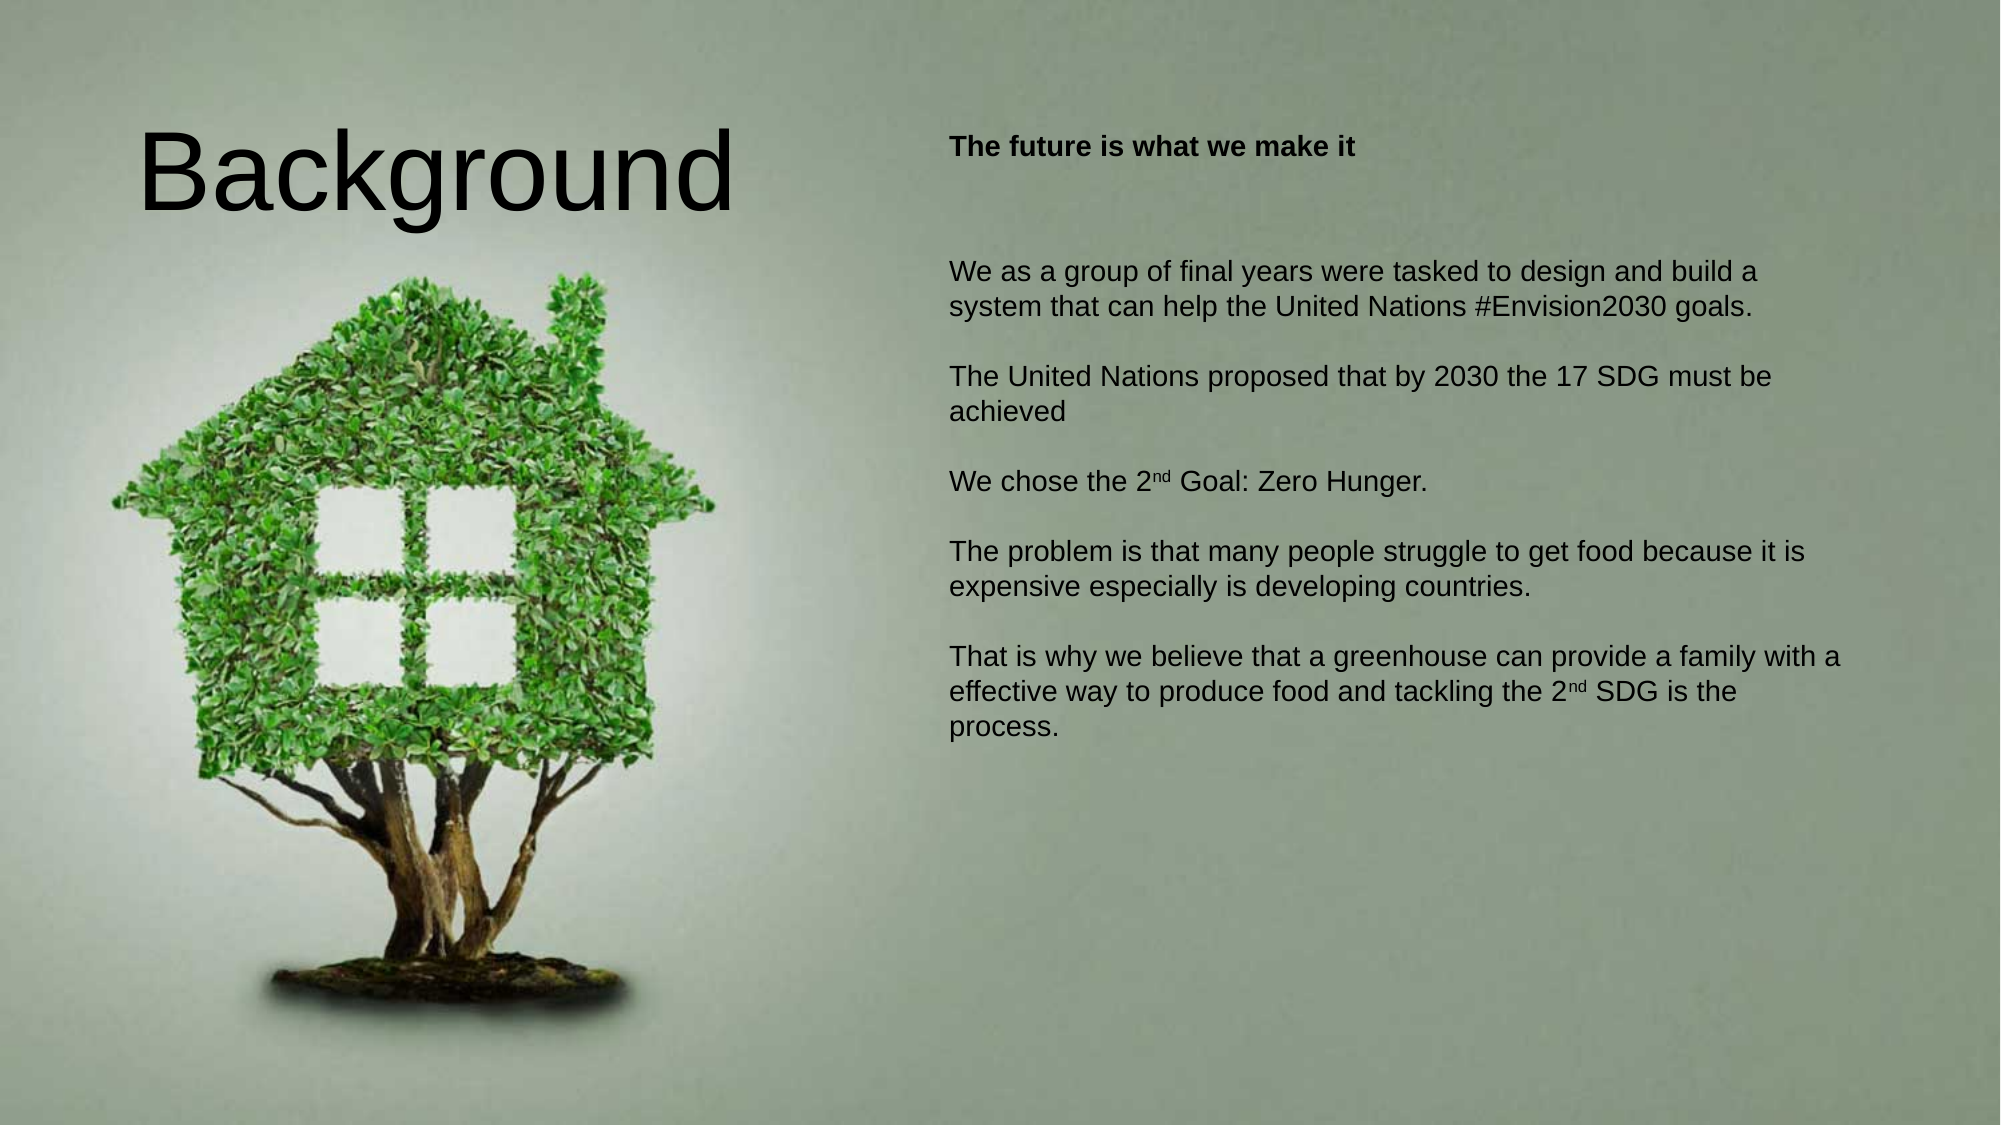

Background
The future is what we make it
We as a group of final years were tasked to design and build a system that can help the United Nations #Envision2030 goals.

The United Nations proposed that by 2030 the 17 SDG must be achieved

We chose the 2nd Goal: Zero Hunger.

The problem is that many people struggle to get food because it is expensive especially is developing countries.

That is why we believe that a greenhouse can provide a family with a effective way to produce food and tackling the 2nd SDG is the process.